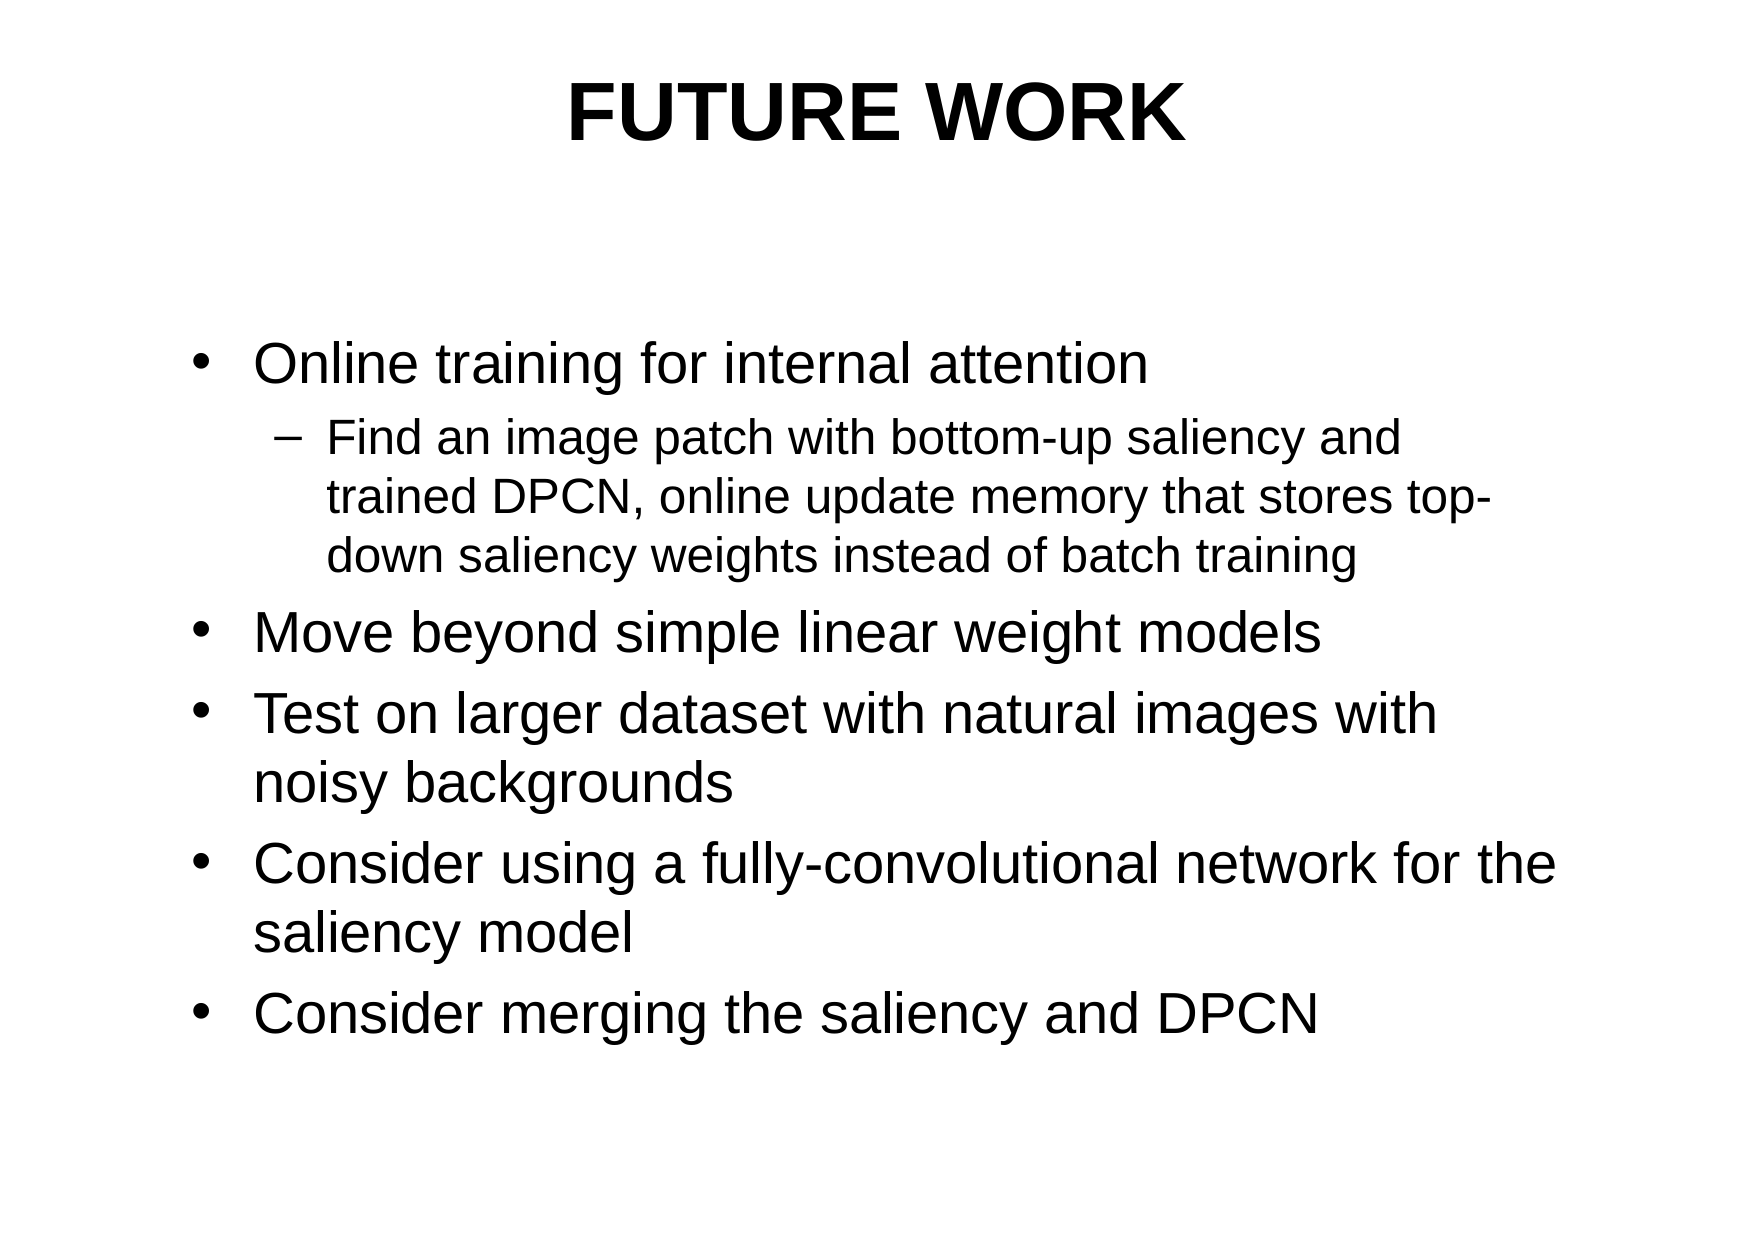

# FUTURE WORK
Online training for internal attention
Find an image patch with bottom-up saliency and trained DPCN, online update memory that stores top-down saliency weights instead of batch training
Move beyond simple linear weight models
Test on larger dataset with natural images with noisy backgrounds
Consider using a fully-convolutional network for the saliency model
Consider merging the saliency and DPCN